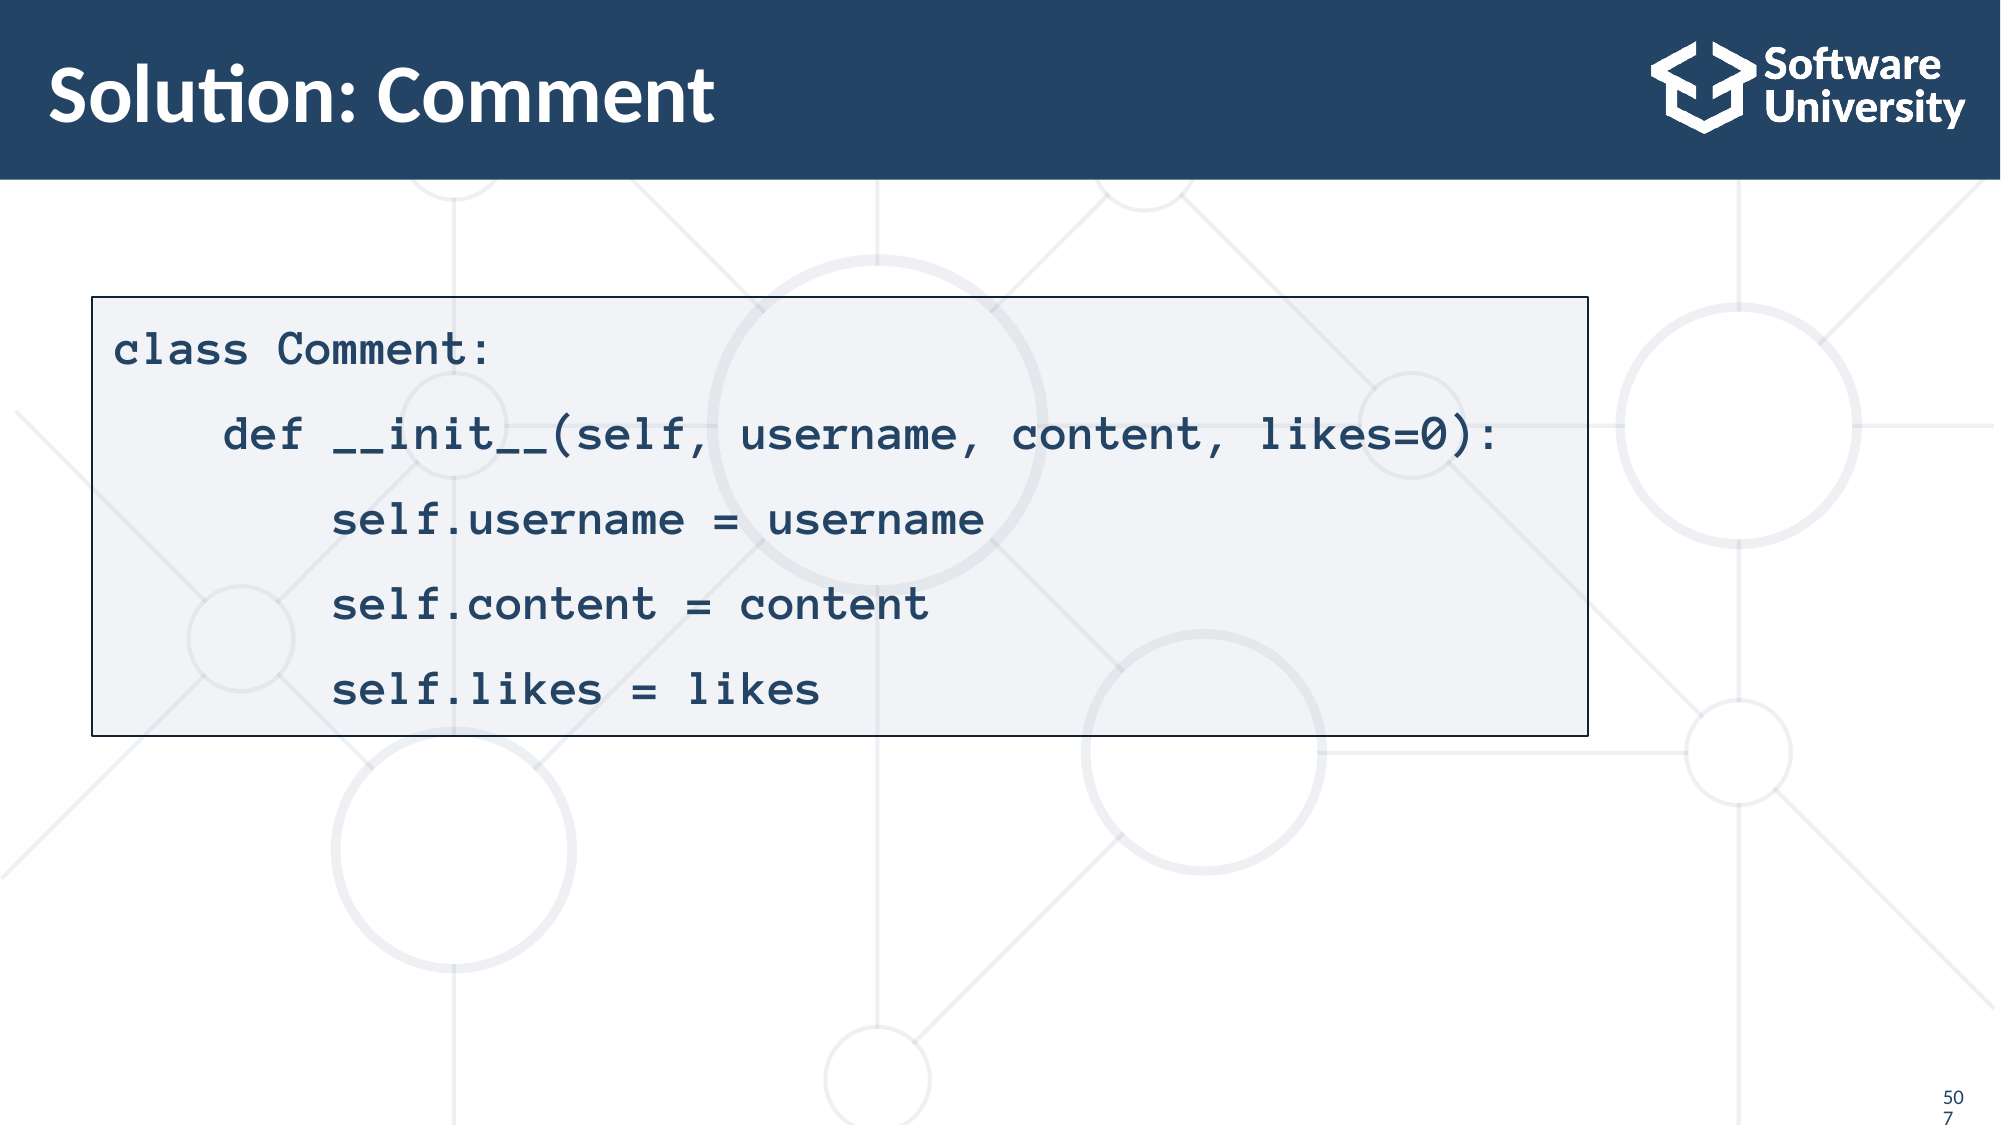

# Solution: Comment
class Comment:
    def __init__(self, username, content, likes=0):
        self.username = username
        self.content = content
        self.likes = likes
507